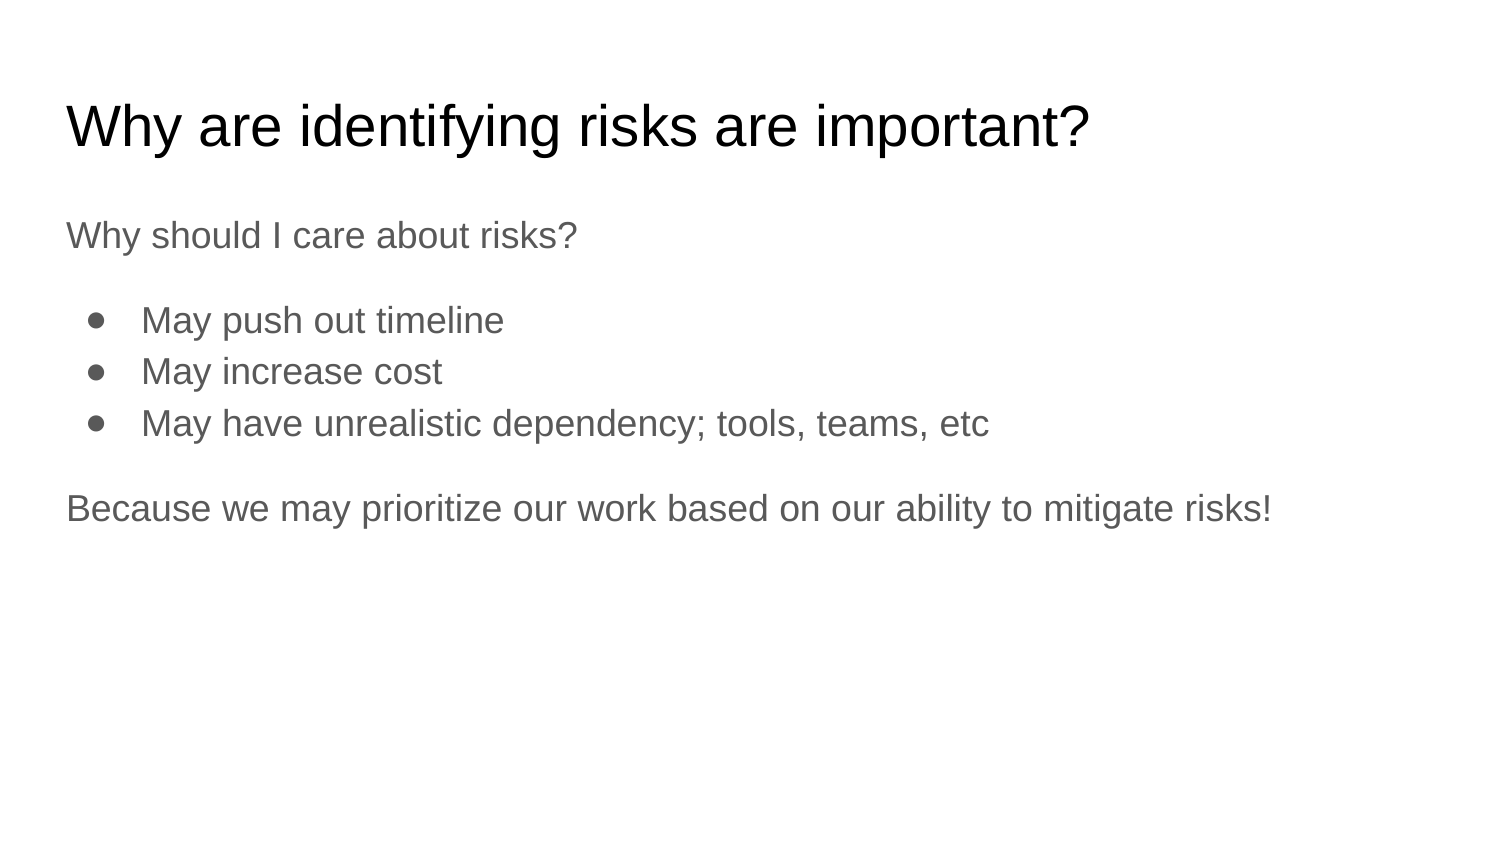

# Why are identifying risks are important?
Why should I care about risks?
May push out timeline
May increase cost
May have unrealistic dependency; tools, teams, etc
Because we may prioritize our work based on our ability to mitigate risks!